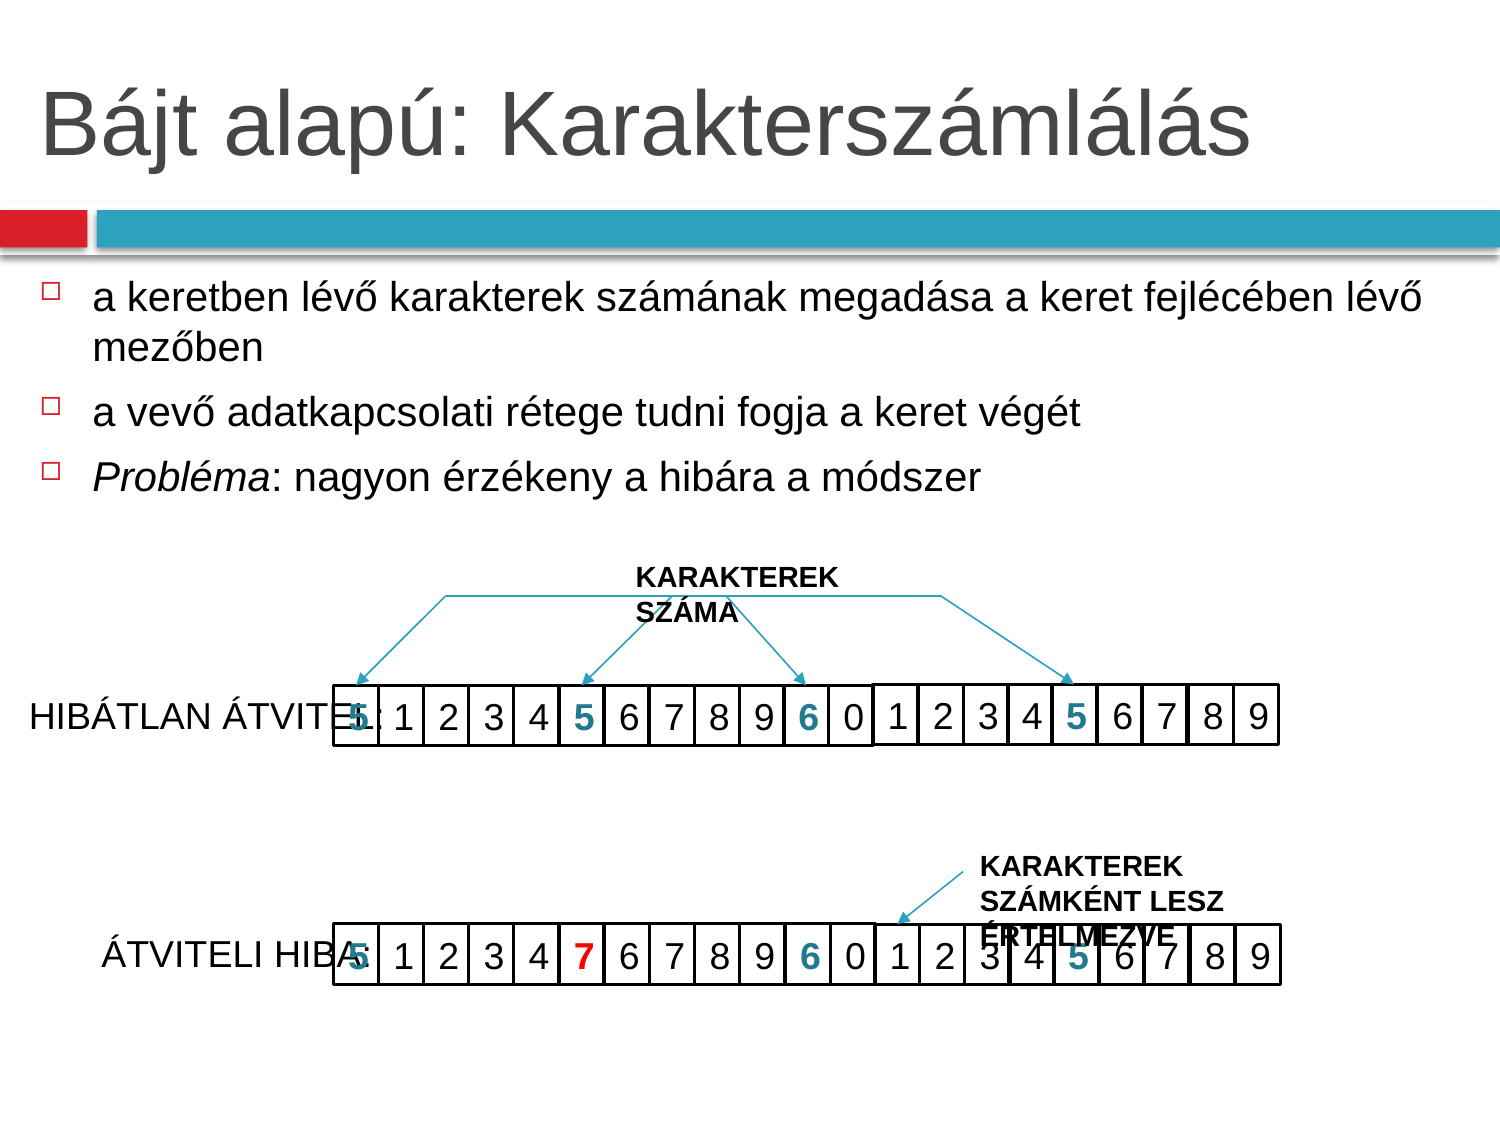

# Bájt alapú: Karakterszámlálás
a keretben lévő karakterek számának megadása a keret fejlécében lévő mezőben
a vevő adatkapcsolati rétege tudni fogja a keret végét
Probléma: nagyon érzékeny a hibára a módszer

Karakterek száma
Hibátlan átvitel:
1
2
3
4
5
6
7
8
9
5
1
2
3
4
5
6
7
8
9
6
0
Karakterek számként lesz értelmezve
Átviteli hiba:
5
1
2
3
4
7
6
7
8
9
6
0
1
2
3
4
5
6
7
8
9